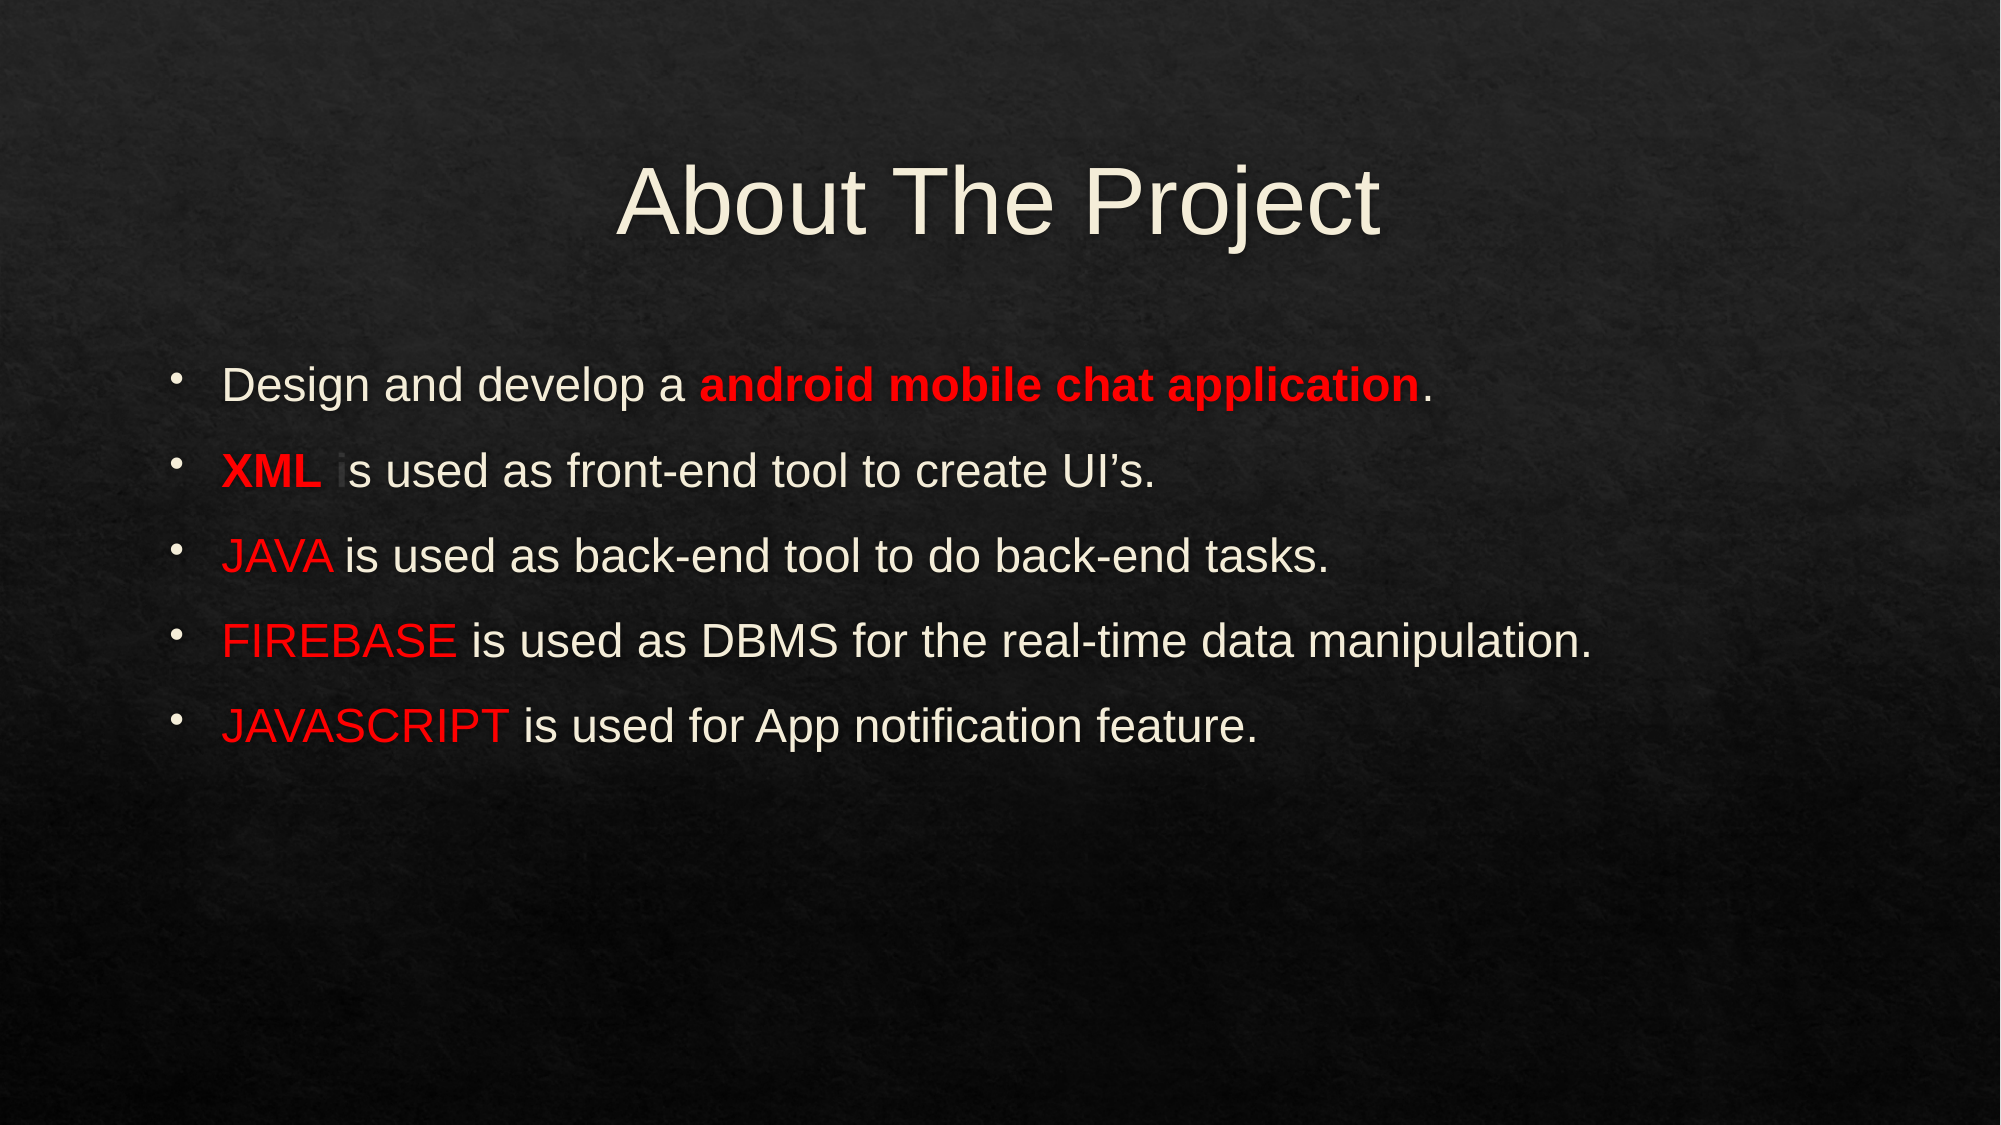

# About The Project
Design and develop a android mobile chat application.
XML is used as front-end tool to create UI’s.
JAVA is used as back-end tool to do back-end tasks.
FIREBASE is used as DBMS for the real-time data manipulation.
JAVASCRIPT is used for App notification feature.